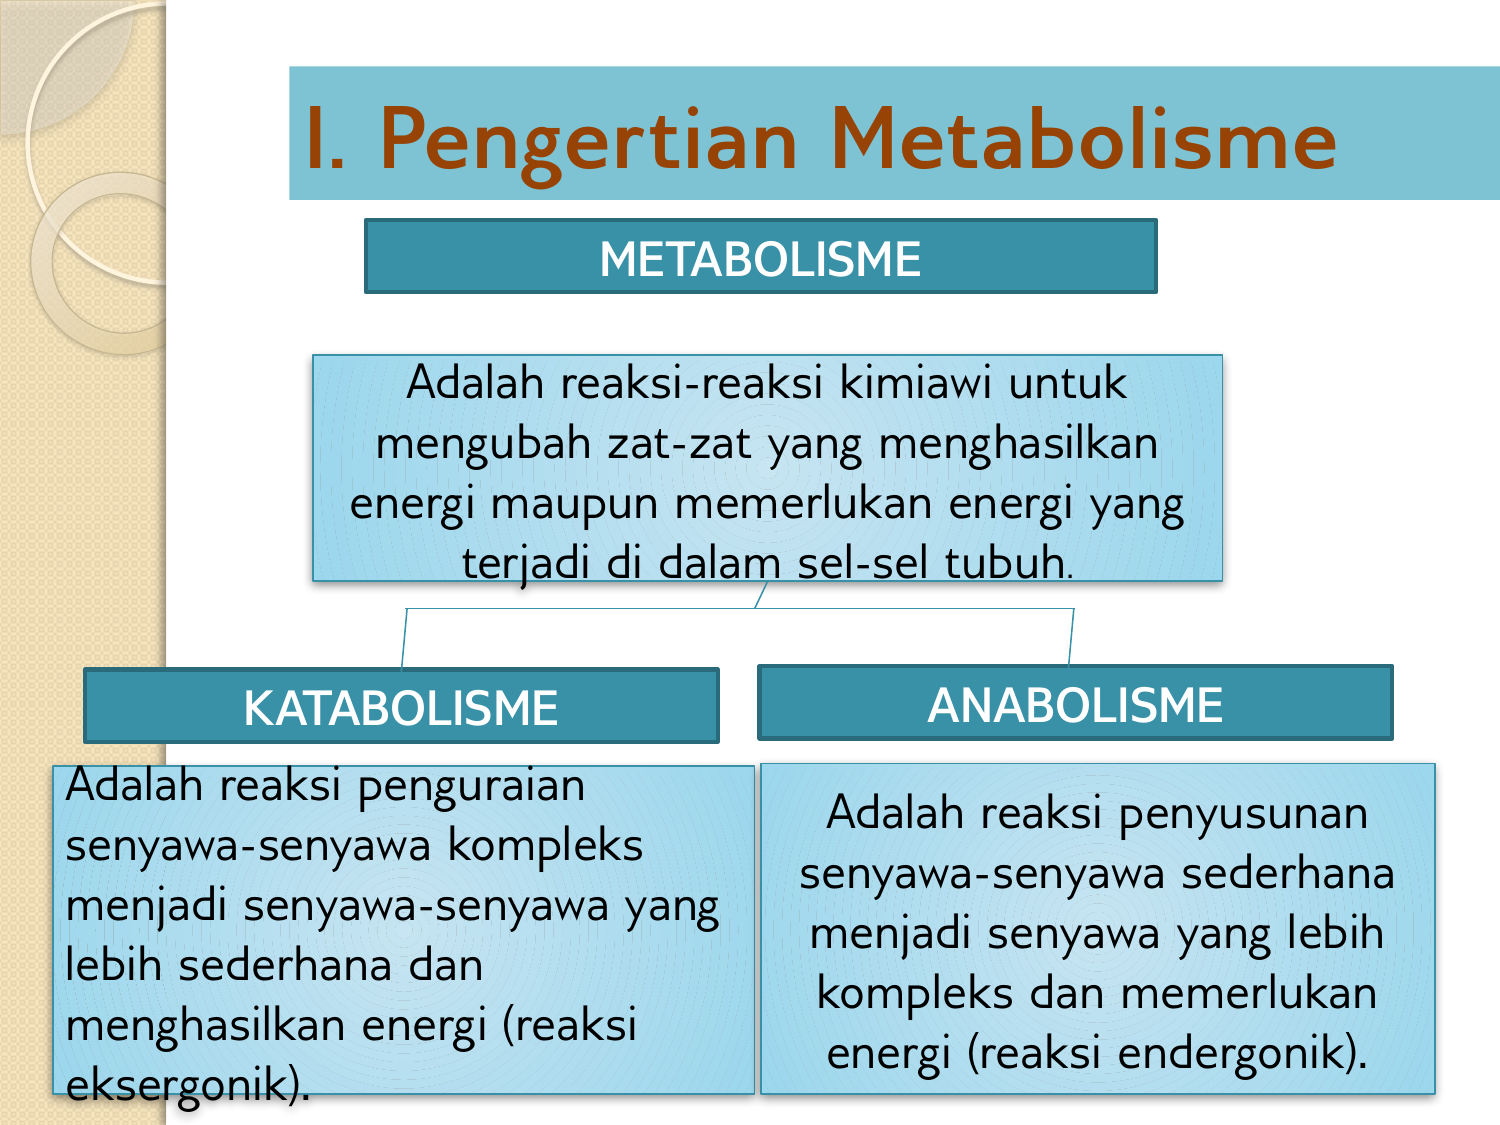

# I. Pengertian Metabolisme
METABOLISME
Adalah reaksi-reaksi kimiawi untuk mengubah zat-zat yang menghasilkan energi maupun memerlukan energi yang terjadi di dalam sel-sel tubuh.
ANABOLISME
KATABOLISME
Adalah reaksi penyusunan senyawa-senyawa sederhana menjadi senyawa yang lebih kompleks dan memerlukan energi (reaksi endergonik).
Adalah reaksi penguraian senyawa-senyawa kompleks menjadi senyawa-senyawa yang lebih sederhana dan menghasilkan energi (reaksi eksergonik).